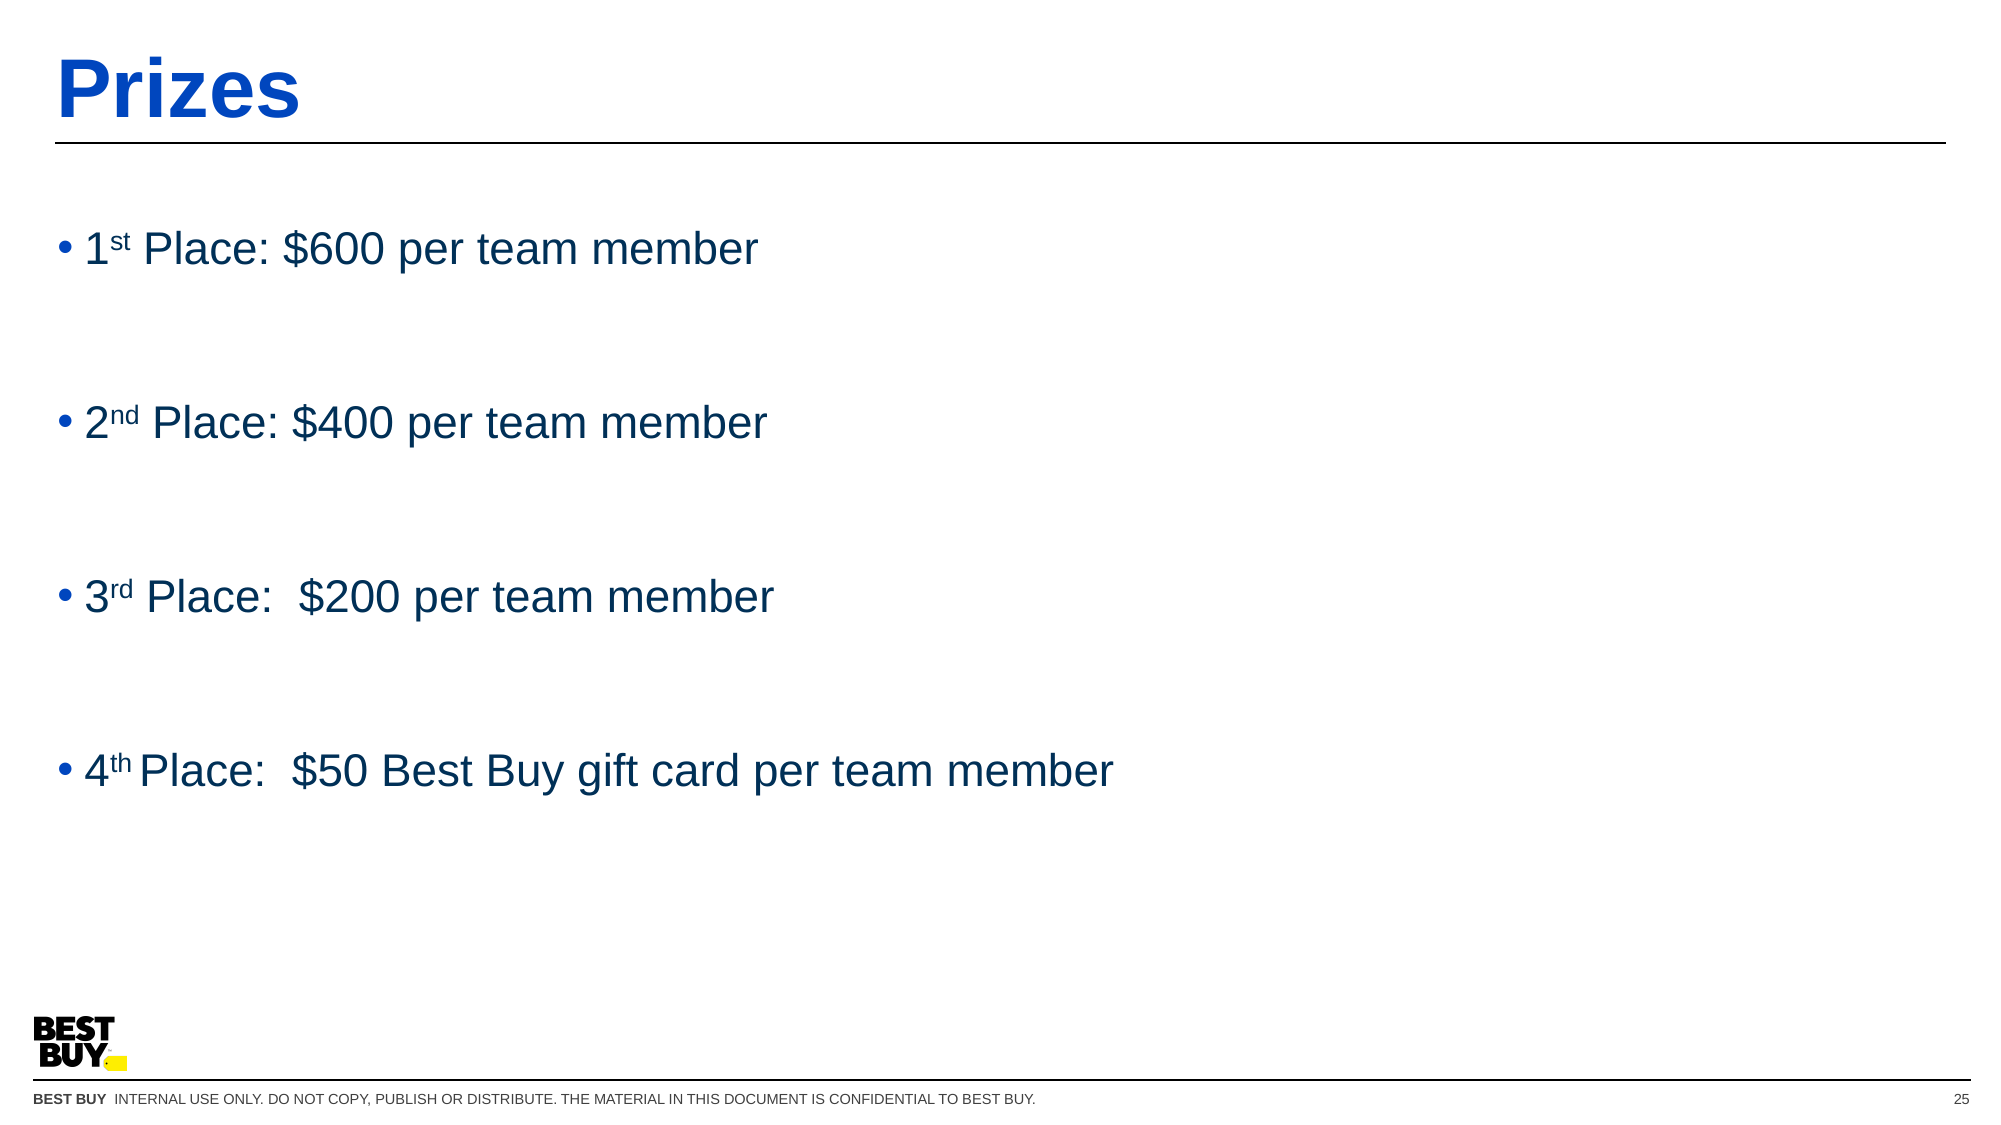

# Prizes
1st Place: $600 per team member

2nd Place: $400 per team member

3rd Place:  $200 per team member

4th Place:  $50 Best Buy gift card per team member

25